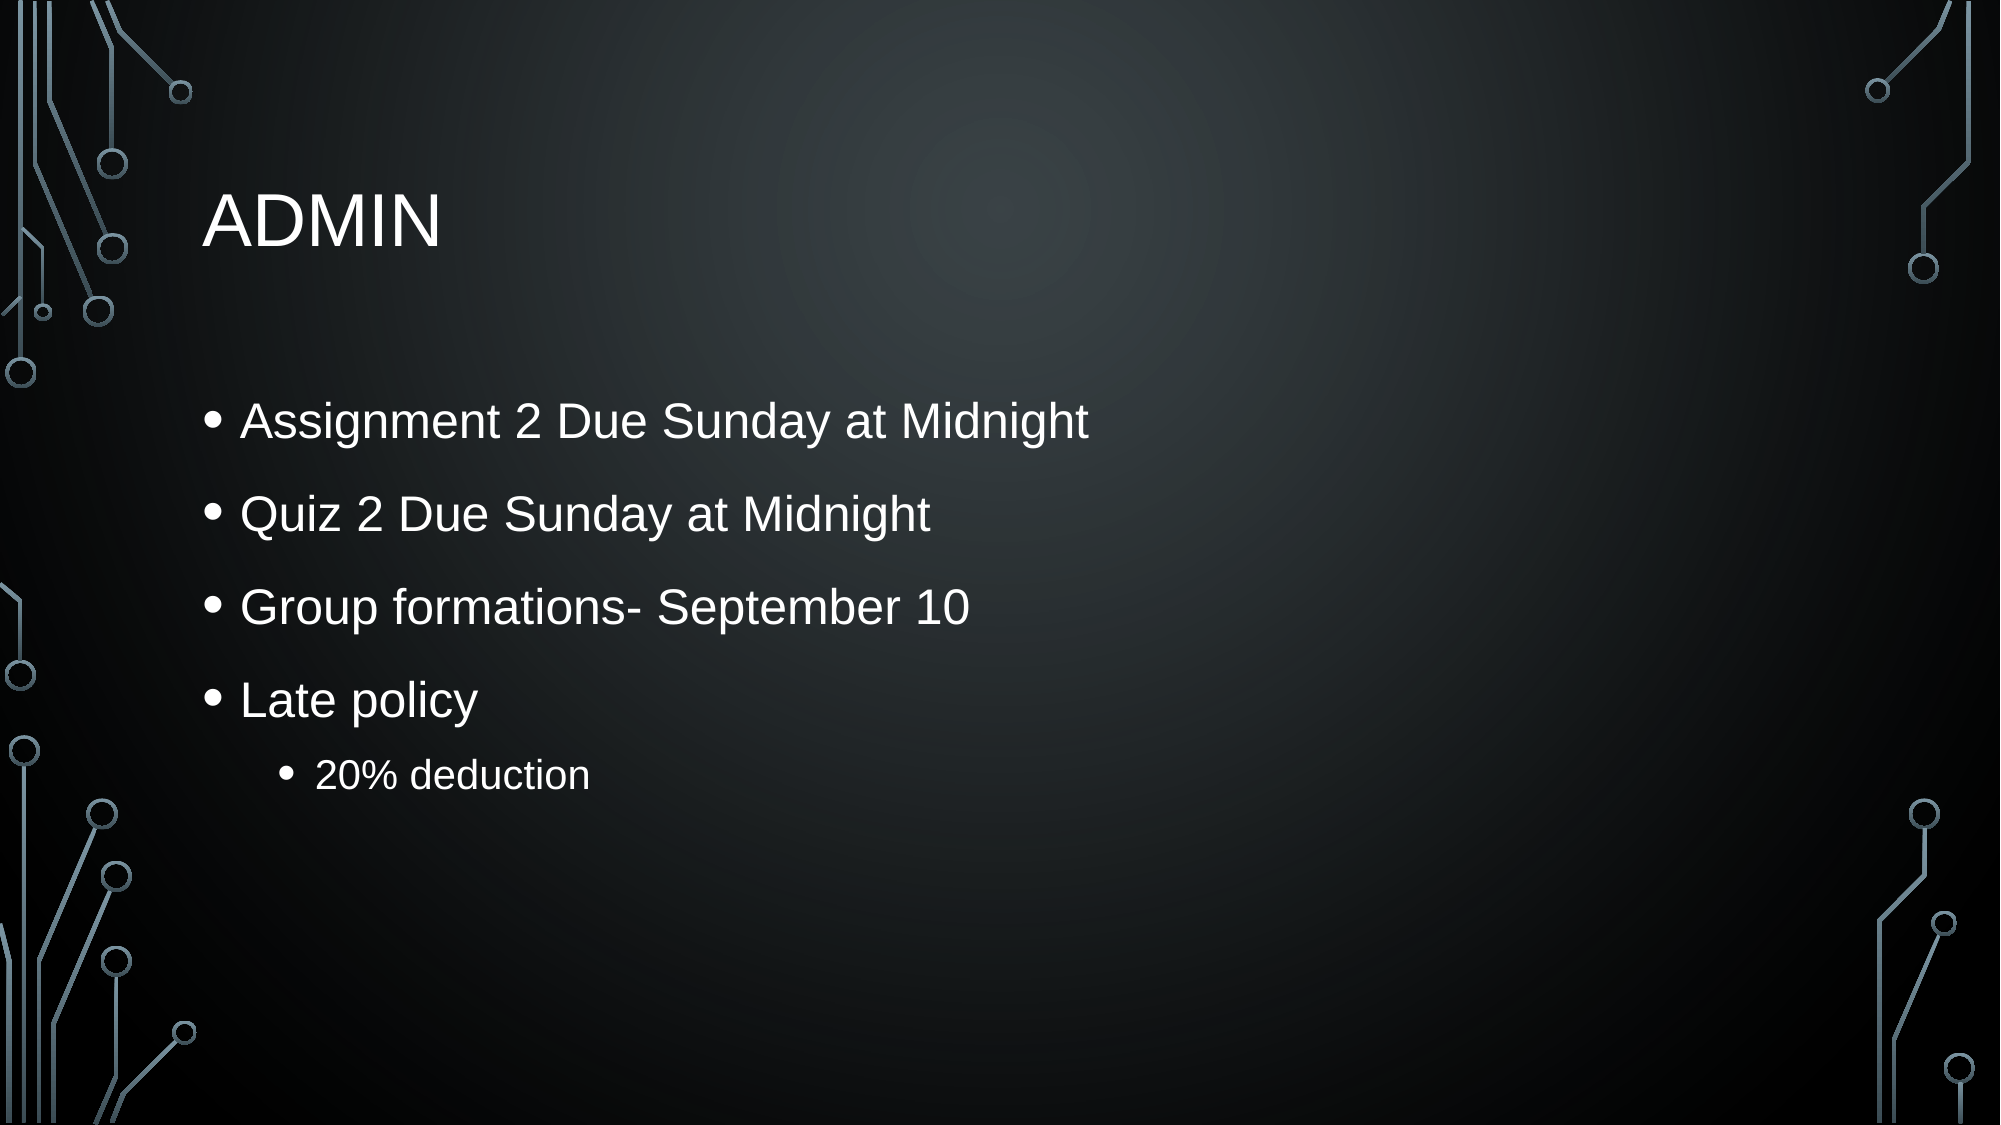

# Admin
Assignment 2 Due Sunday at Midnight
Quiz 2 Due Sunday at Midnight
Group formations- September 10
Late policy
20% deduction